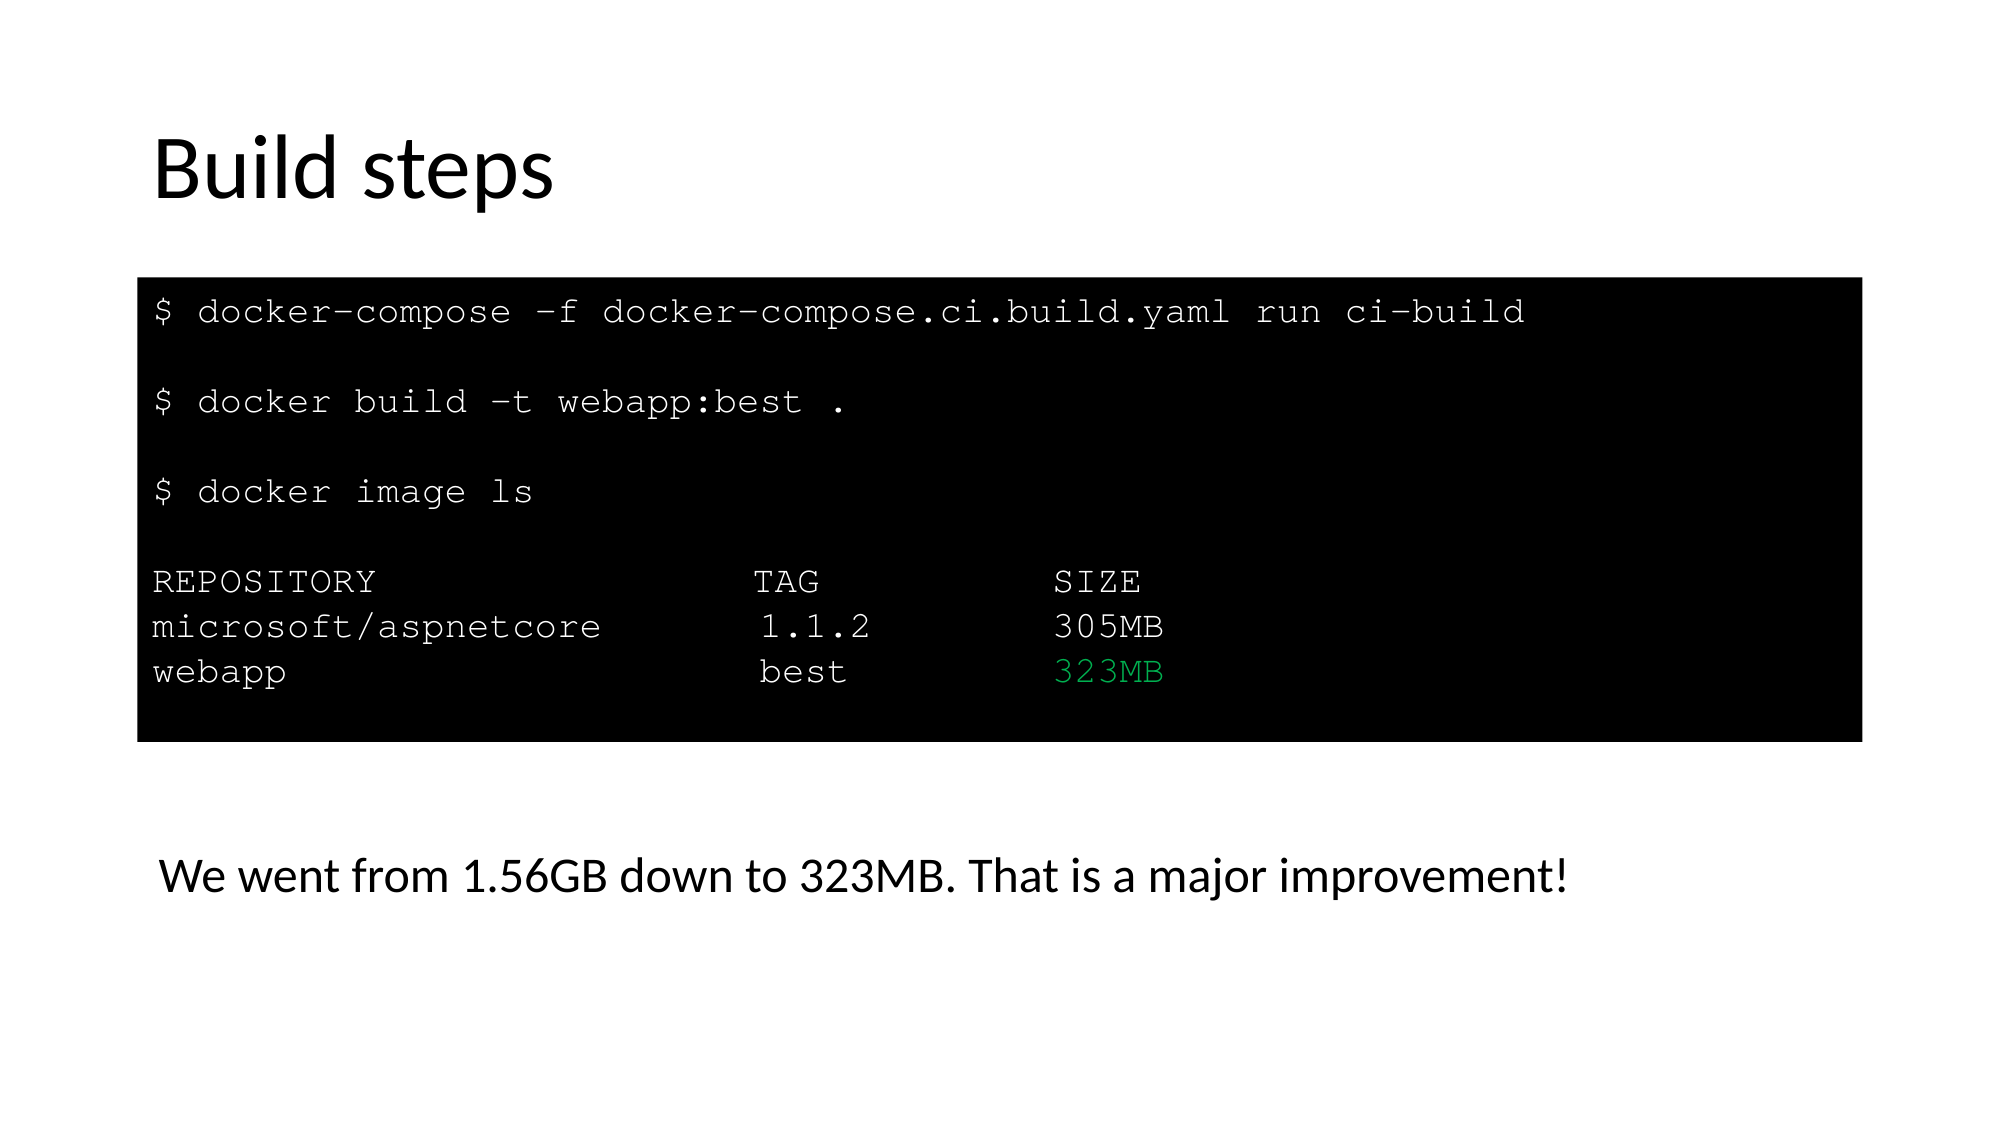

# Build steps
$ docker-compose -f docker-compose.ci.build.yaml run ci-build

$ docker build -t webapp:best .

$ docker image ls

REPOSITORY			TAG		SIZE
microsoft/aspnetcore       1.1.2        305MB
webapp                     best         323MB

We went from 1.56GB down to 323MB. That is a major improvement!